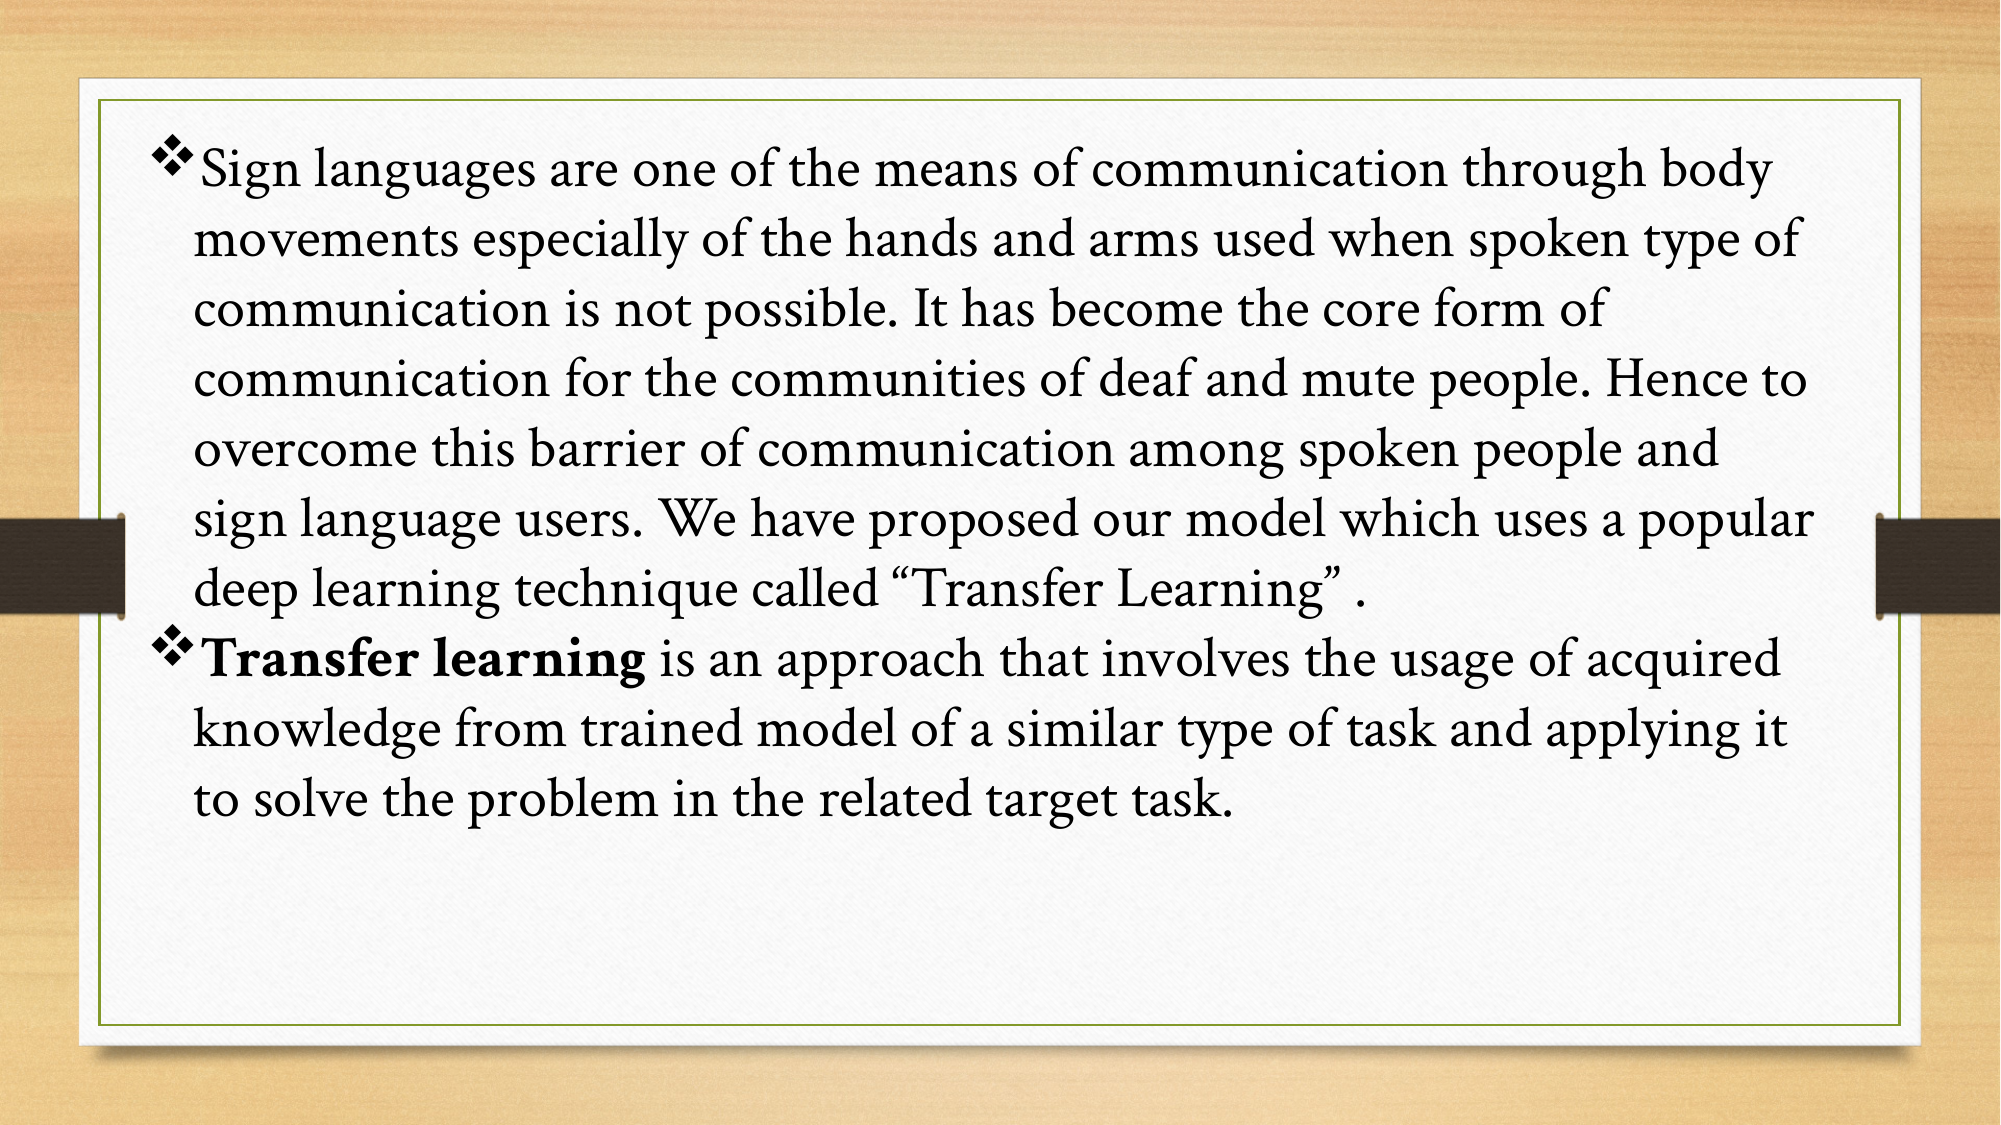

Sign languages are one of the means of communication through body movements especially of the hands and arms used when spoken type of communication is not possible. It has become the core form of communication for the communities of deaf and mute people. Hence to overcome this barrier of communication among spoken people and sign language users. We have proposed our model which uses a popular deep learning technique called “Transfer Learning” .
Transfer learning is an approach that involves the usage of acquired knowledge from trained model of a similar type of task and applying it to solve the problem in the related target task.